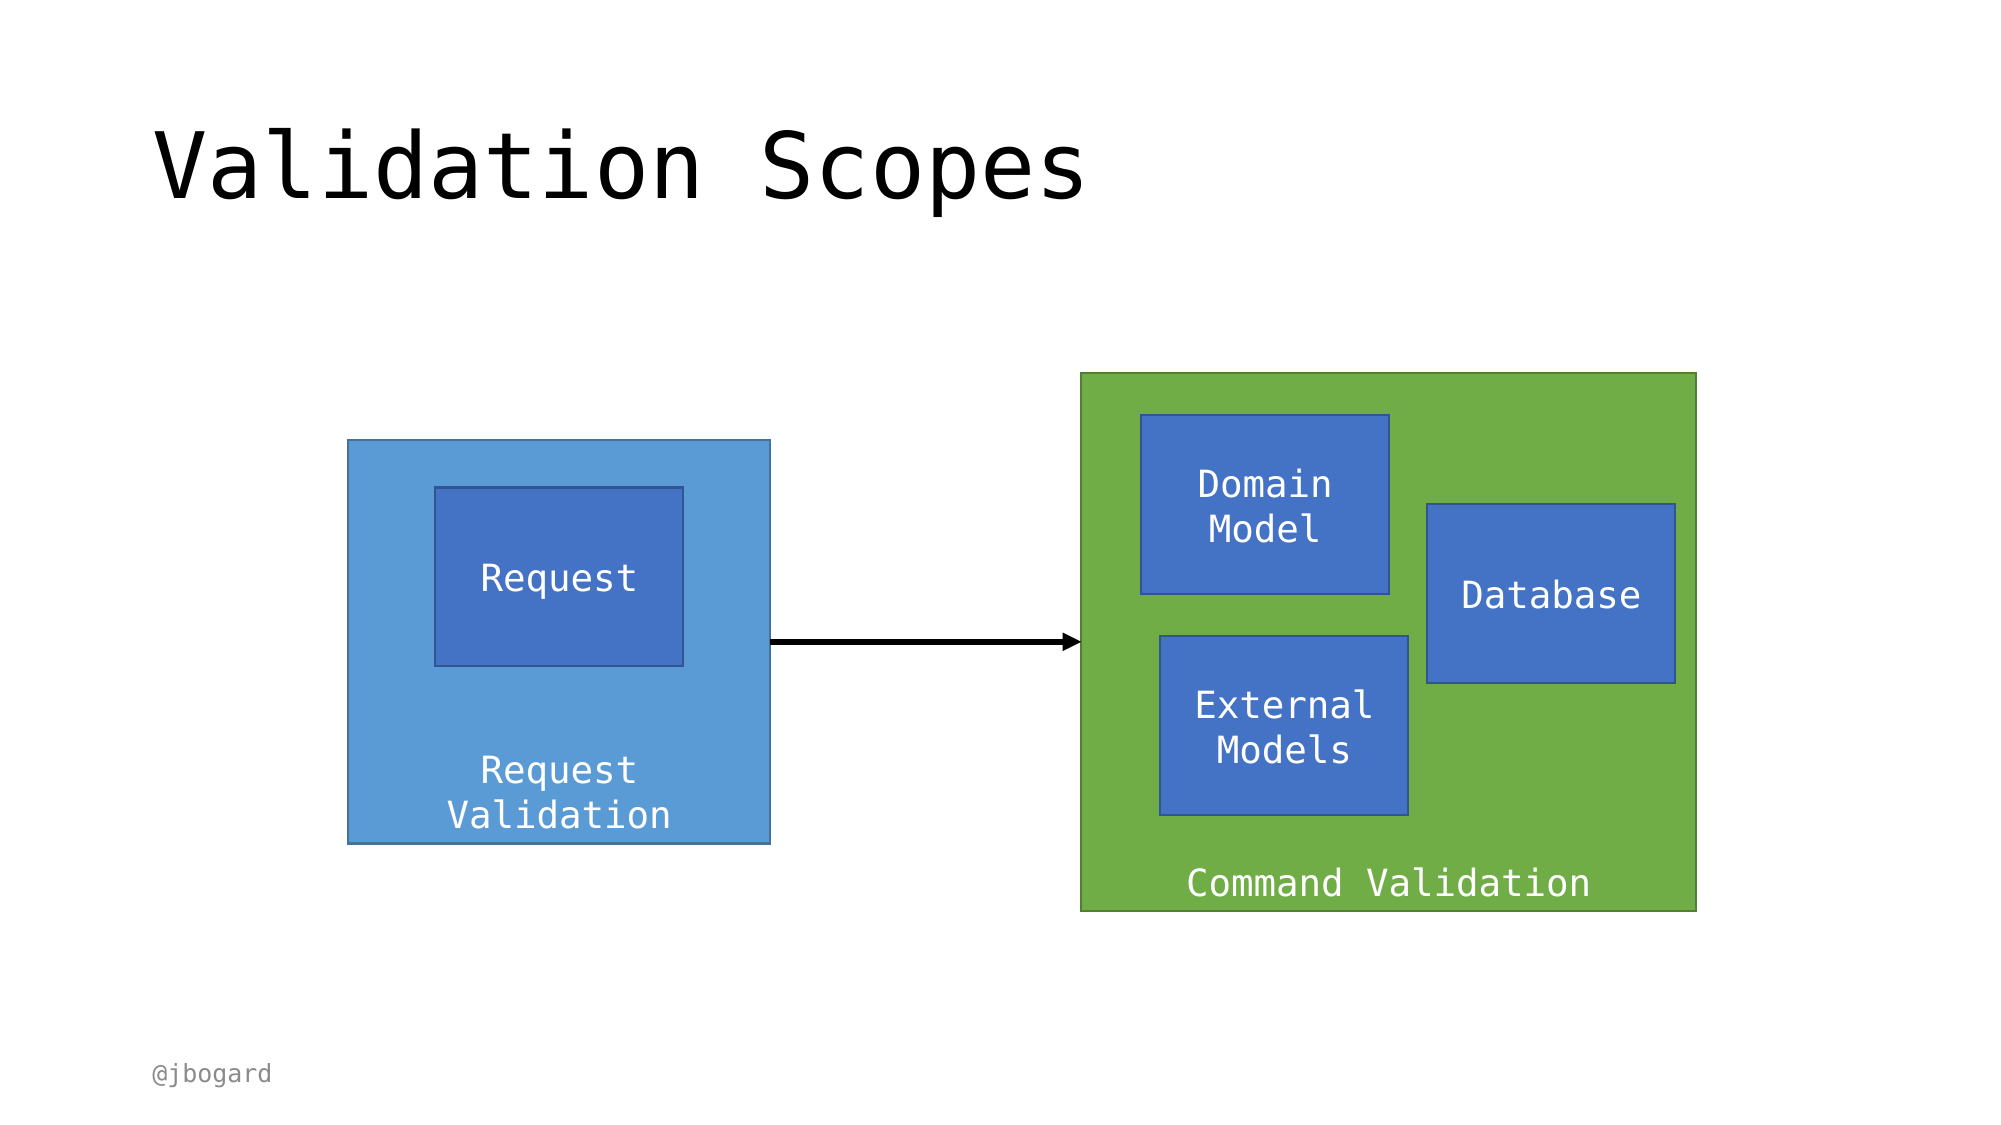

# Validation Scopes
Command Validation
Domain Model
Request Validation
Request
Database
External Models
@jbogard